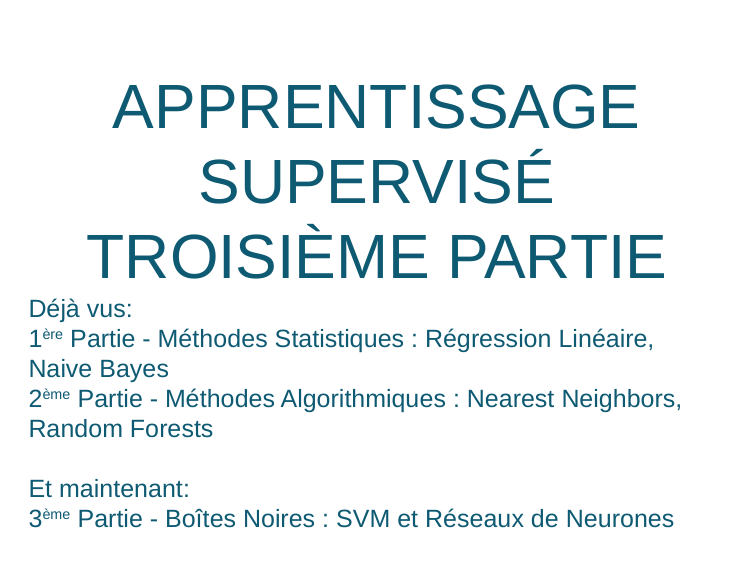

# APPRENTISSAGE SUPERVISÉ
TROISIÈME PARTIE
Déjà vus:
1ère Partie - Méthodes Statistiques : Régression Linéaire, Naive Bayes
2ème Partie - Méthodes Algorithmiques : Nearest Neighbors, Random Forests
Et maintenant:
3ème Partie - Boîtes Noires : SVM et Réseaux de Neurones